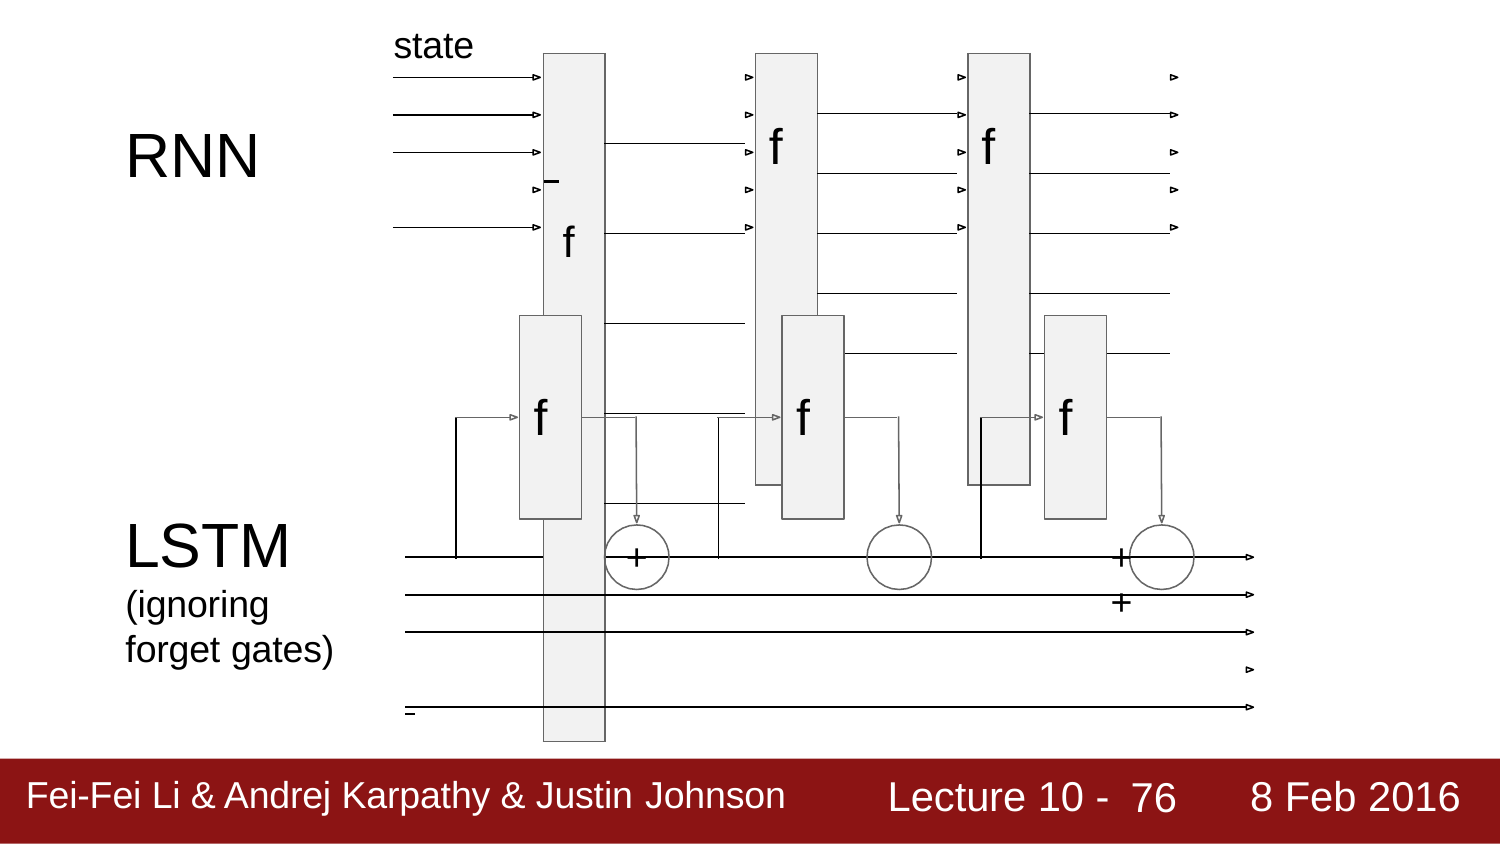

state

RNN
| f |  |
| --- | --- |
|  |  |
|  |  |
|  |  |
|  |  |
|  |  |
| f |  |
| --- | --- |
|  |  |
|  |  |
|  |  |
|  |  |
|  |  |
| f |  |
| --- | --- |
|  |  |
|  |  |
|  |  |
|  |  |
|  |  |

f
f
f

LSTM
(ignoring  forget gates)

+	+	+

Fei-Fei Li & Andrej Karpathy & Justin Johnson	Lecture 10 -	8 Feb 2016

Lecture 10 -
8 Feb 2016
Fei-Fei Li & Andrej Karpathy & Justin Johnson
76